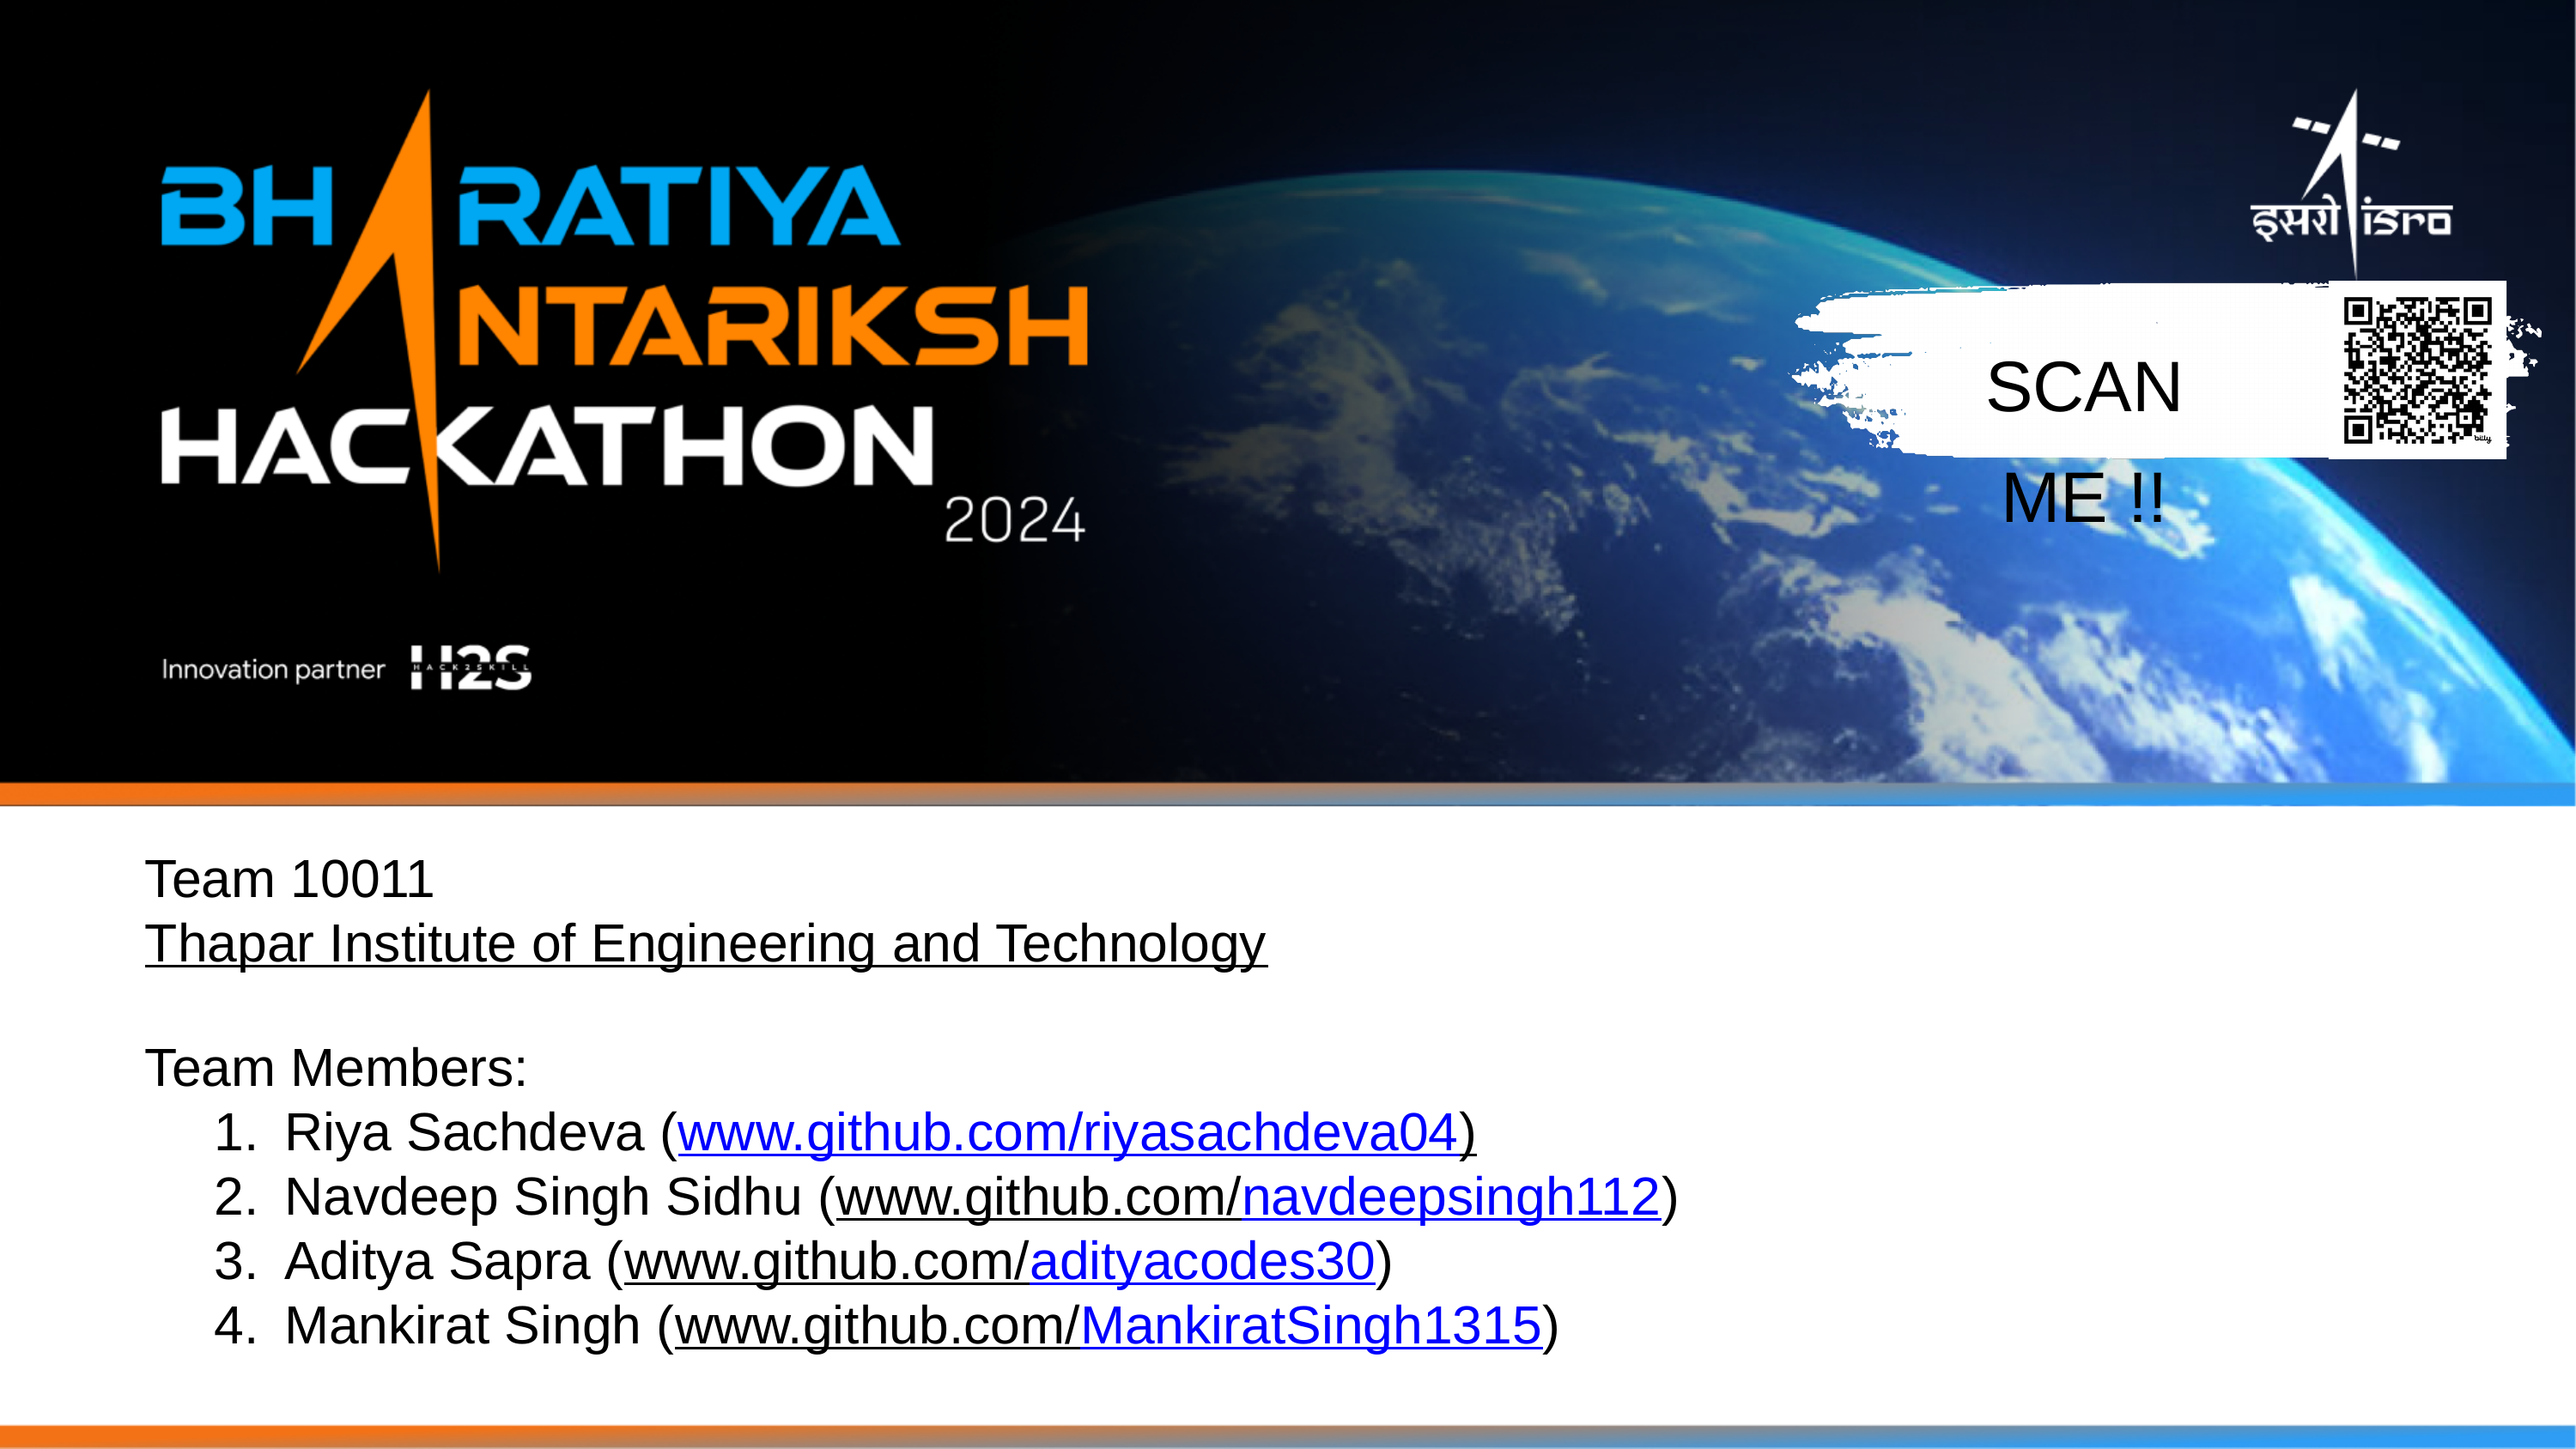

SCAN ME !!
Team 10011
Thapar Institute of Engineering and Technology

Team Members:
Riya Sachdeva (www.github.com/riyasachdeva04)
Navdeep Singh Sidhu (www.github.com/navdeepsingh112)
Aditya Sapra (www.github.com/adityacodes30)
Mankirat Singh (www.github.com/MankiratSingh1315)